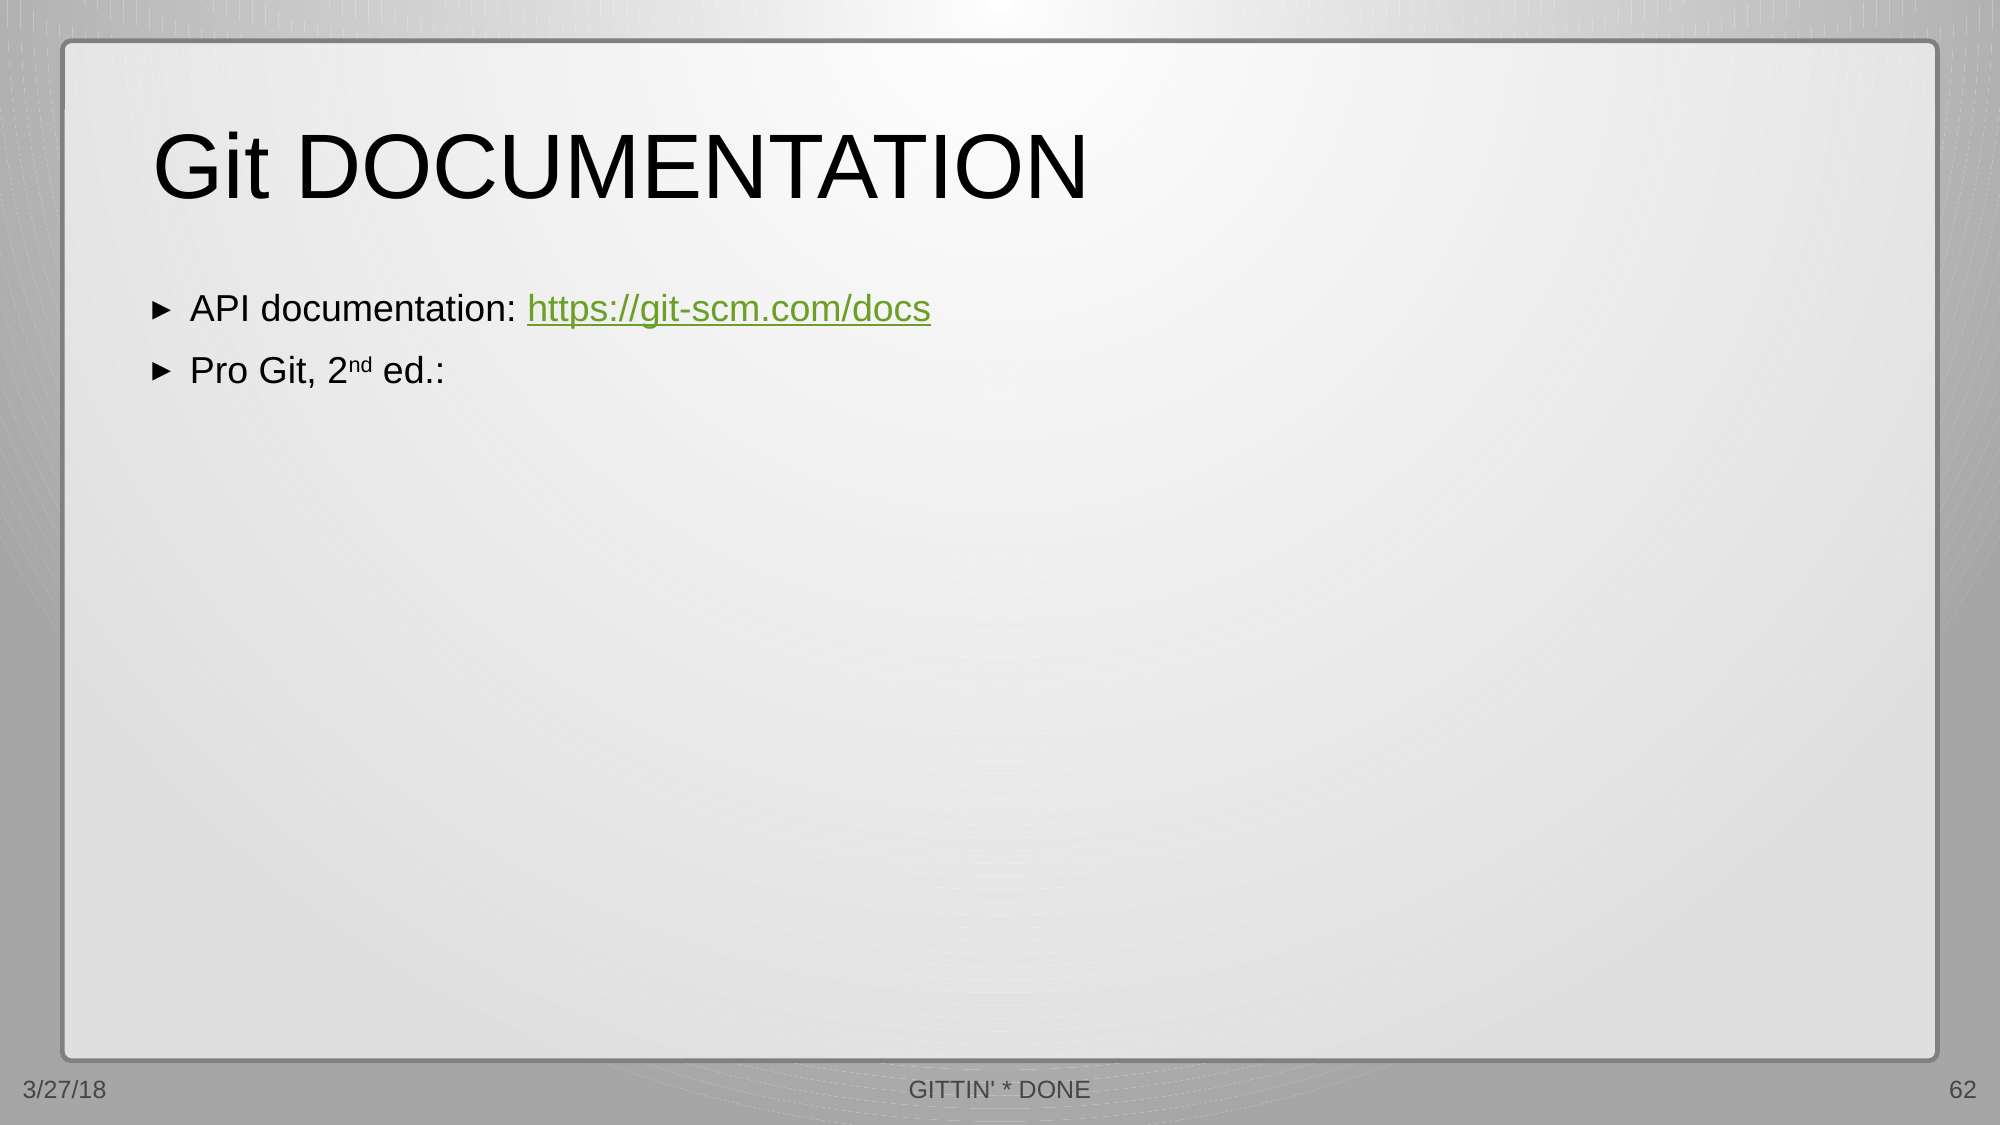

# Git DOCUMENTATION
API documentation: https://git-scm.com/docs
Pro Git, 2nd ed.:
3/27/18
GITTIN' * DONE
62